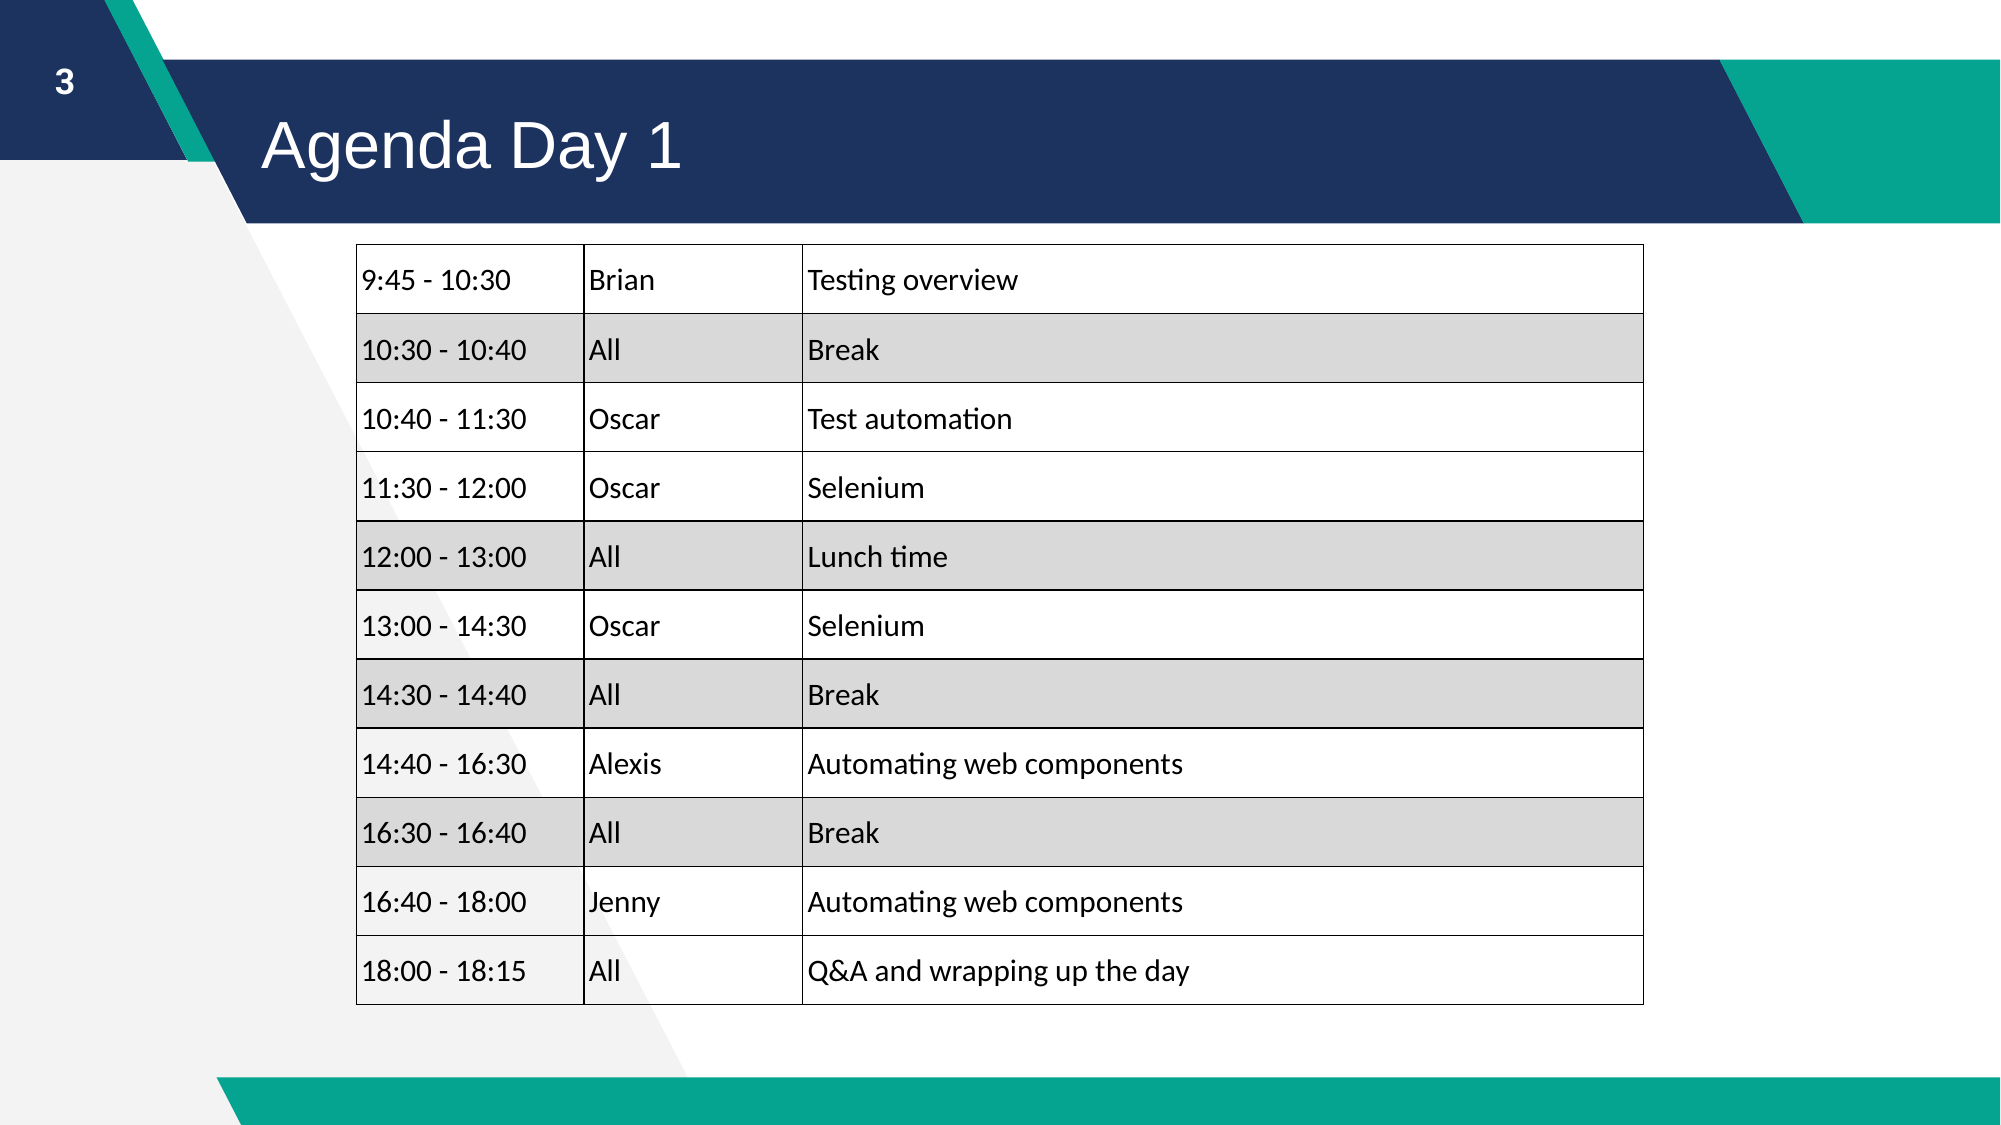

3
# Agenda Day 1
| 9:45 - 10:30 | Brian | Testing overview |
| --- | --- | --- |
| 10:30 - 10:40 | All | Break |
| 10:40 - 11:30 | Oscar | Test automation |
| 11:30 - 12:00 | Oscar | Selenium |
| 12:00 - 13:00 | All | Lunch time |
| 13:00 - 14:30 | Oscar | Selenium |
| 14:30 - 14:40 | All | Break |
| 14:40 - 16:30 | Alexis | Automating web components |
| 16:30 - 16:40 | All | Break |
| 16:40 - 18:00 | Jenny | Automating web components |
| 18:00 - 18:15 | All | Q&A and wrapping up the day |